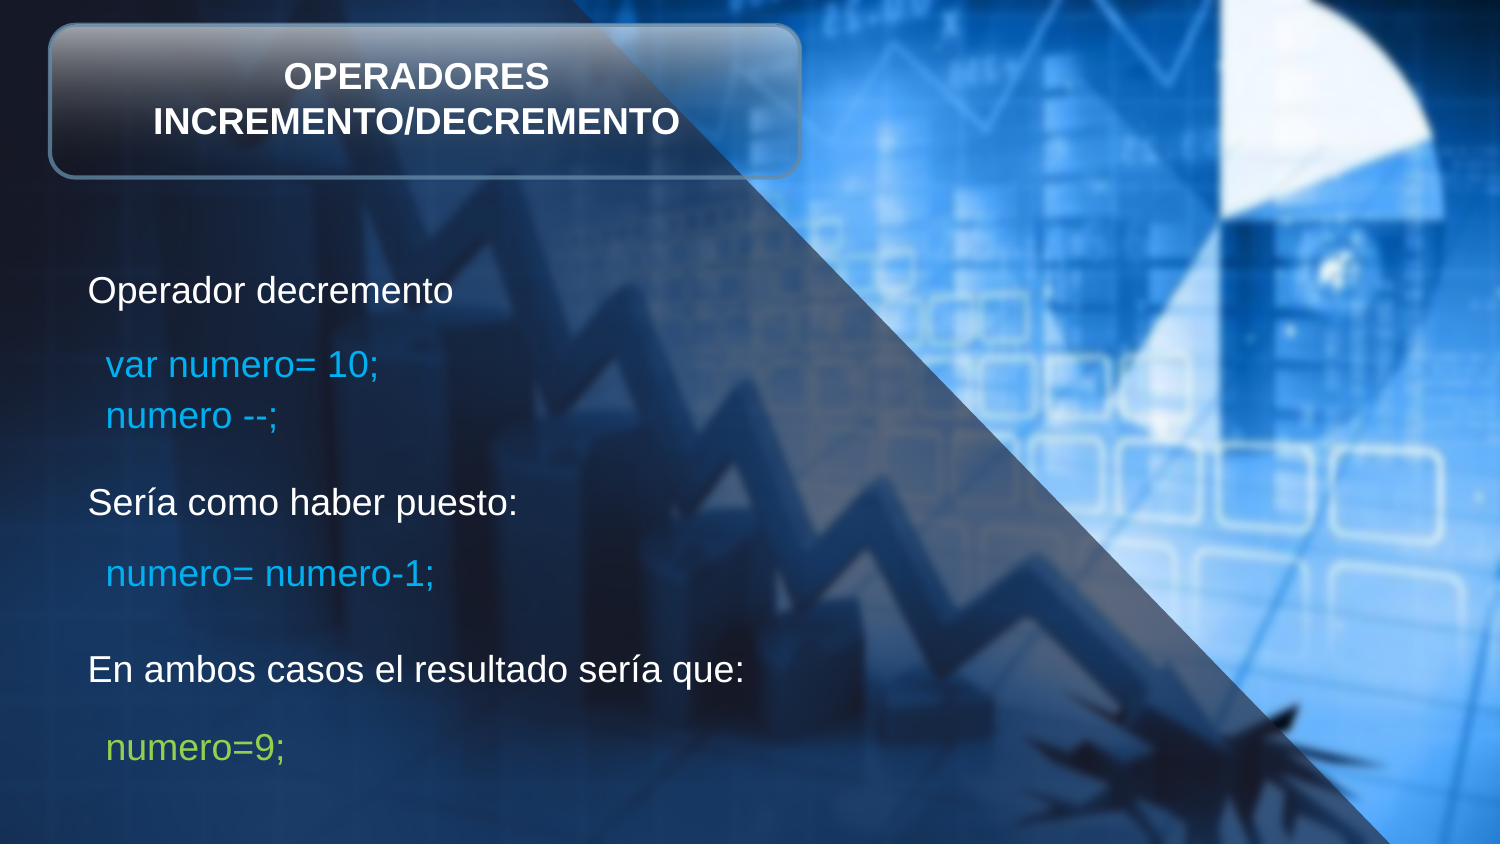

# OPERADORES INCREMENTO/DECREMENTO
Operador decremento
var numero= 10;
numero --;
Sería como haber puesto:
numero= numero-1;
En ambos casos el resultado sería que:
numero=9;